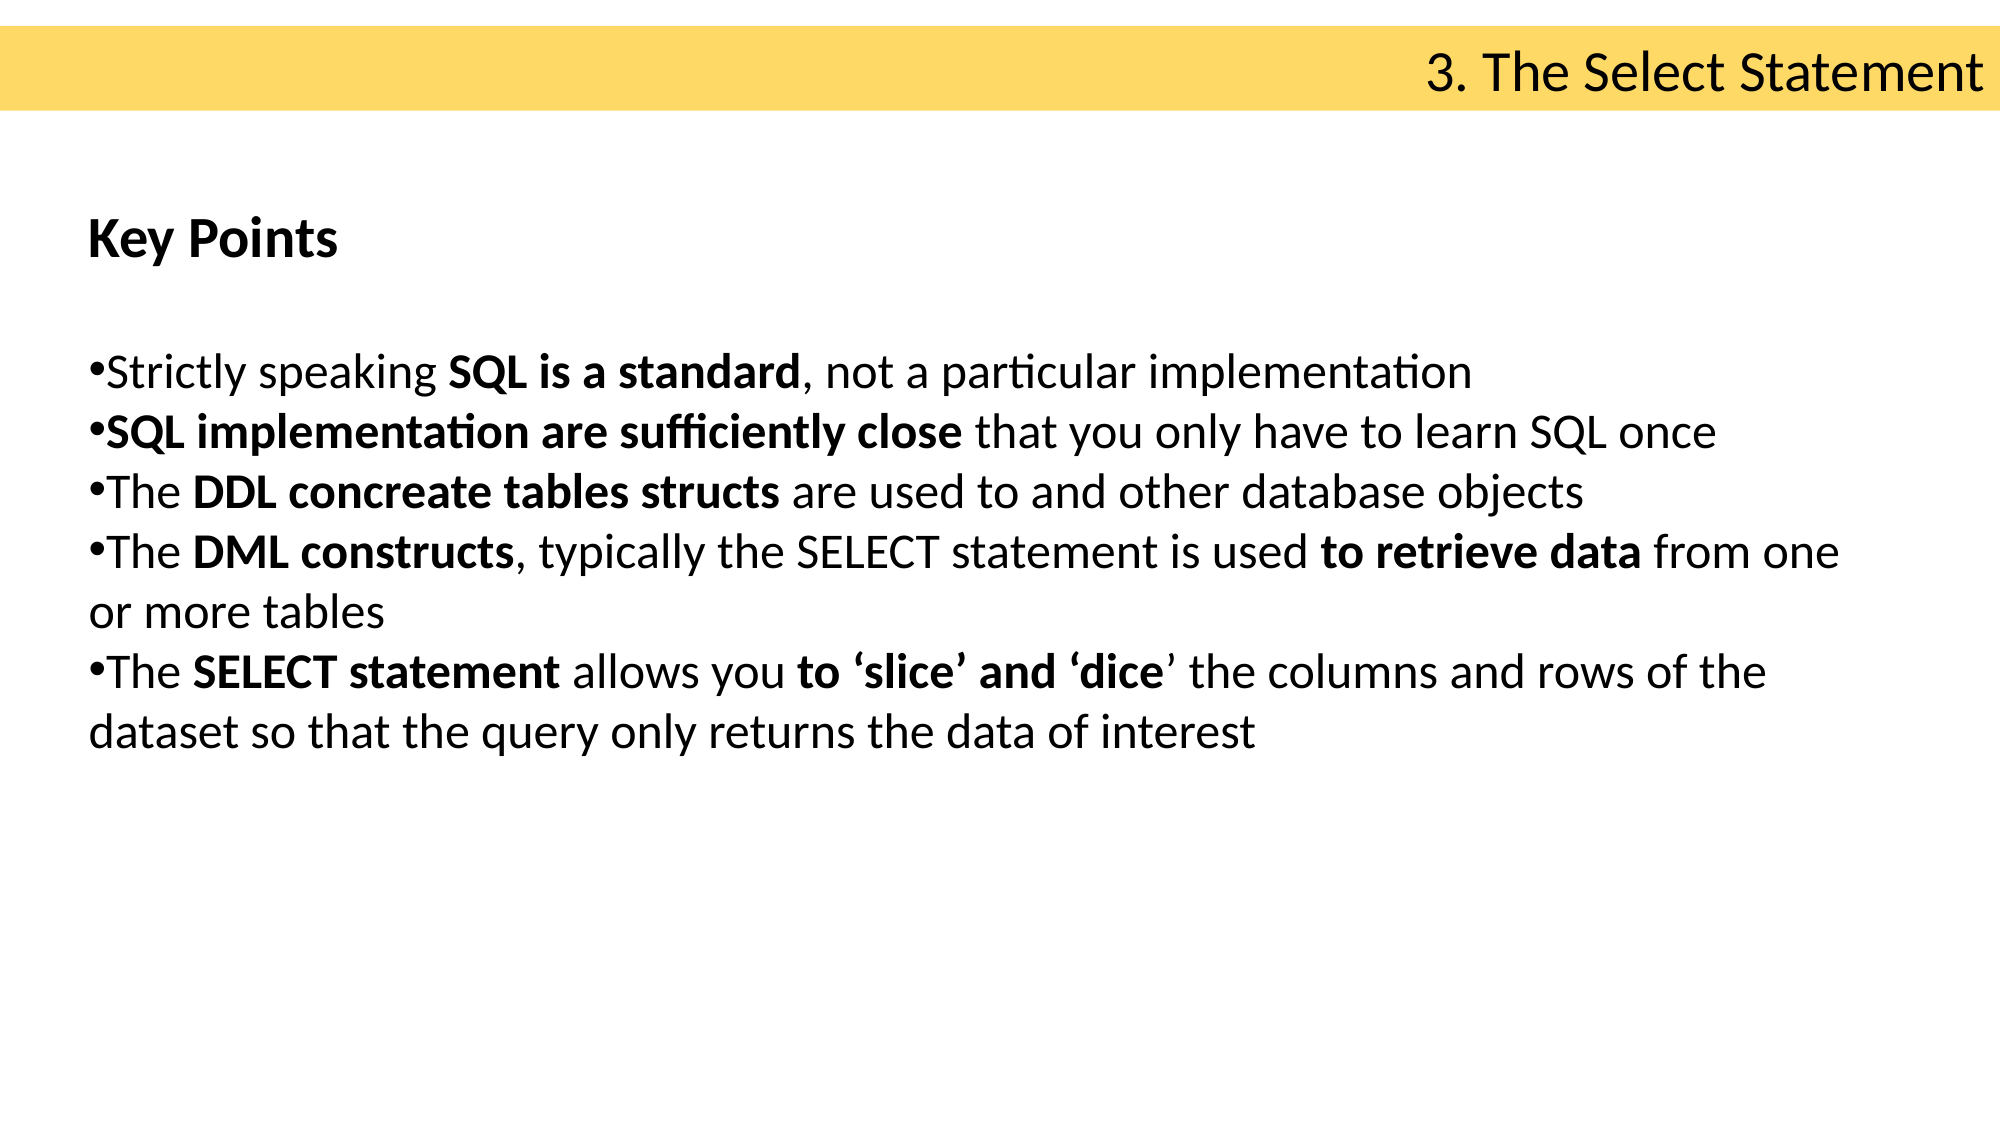

3. The Select Statement
Key Points

Strictly speaking SQL is a standard, not a particular implementation
SQL implementation are sufficiently close that you only have to learn SQL once
The DDL concreate tables structs are used to and other database objects
The DML constructs, typically the SELECT statement is used to retrieve data from one or more tables
The SELECT statement allows you to ‘slice’ and ‘dice’ the columns and rows of the dataset so that the query only returns the data of interest